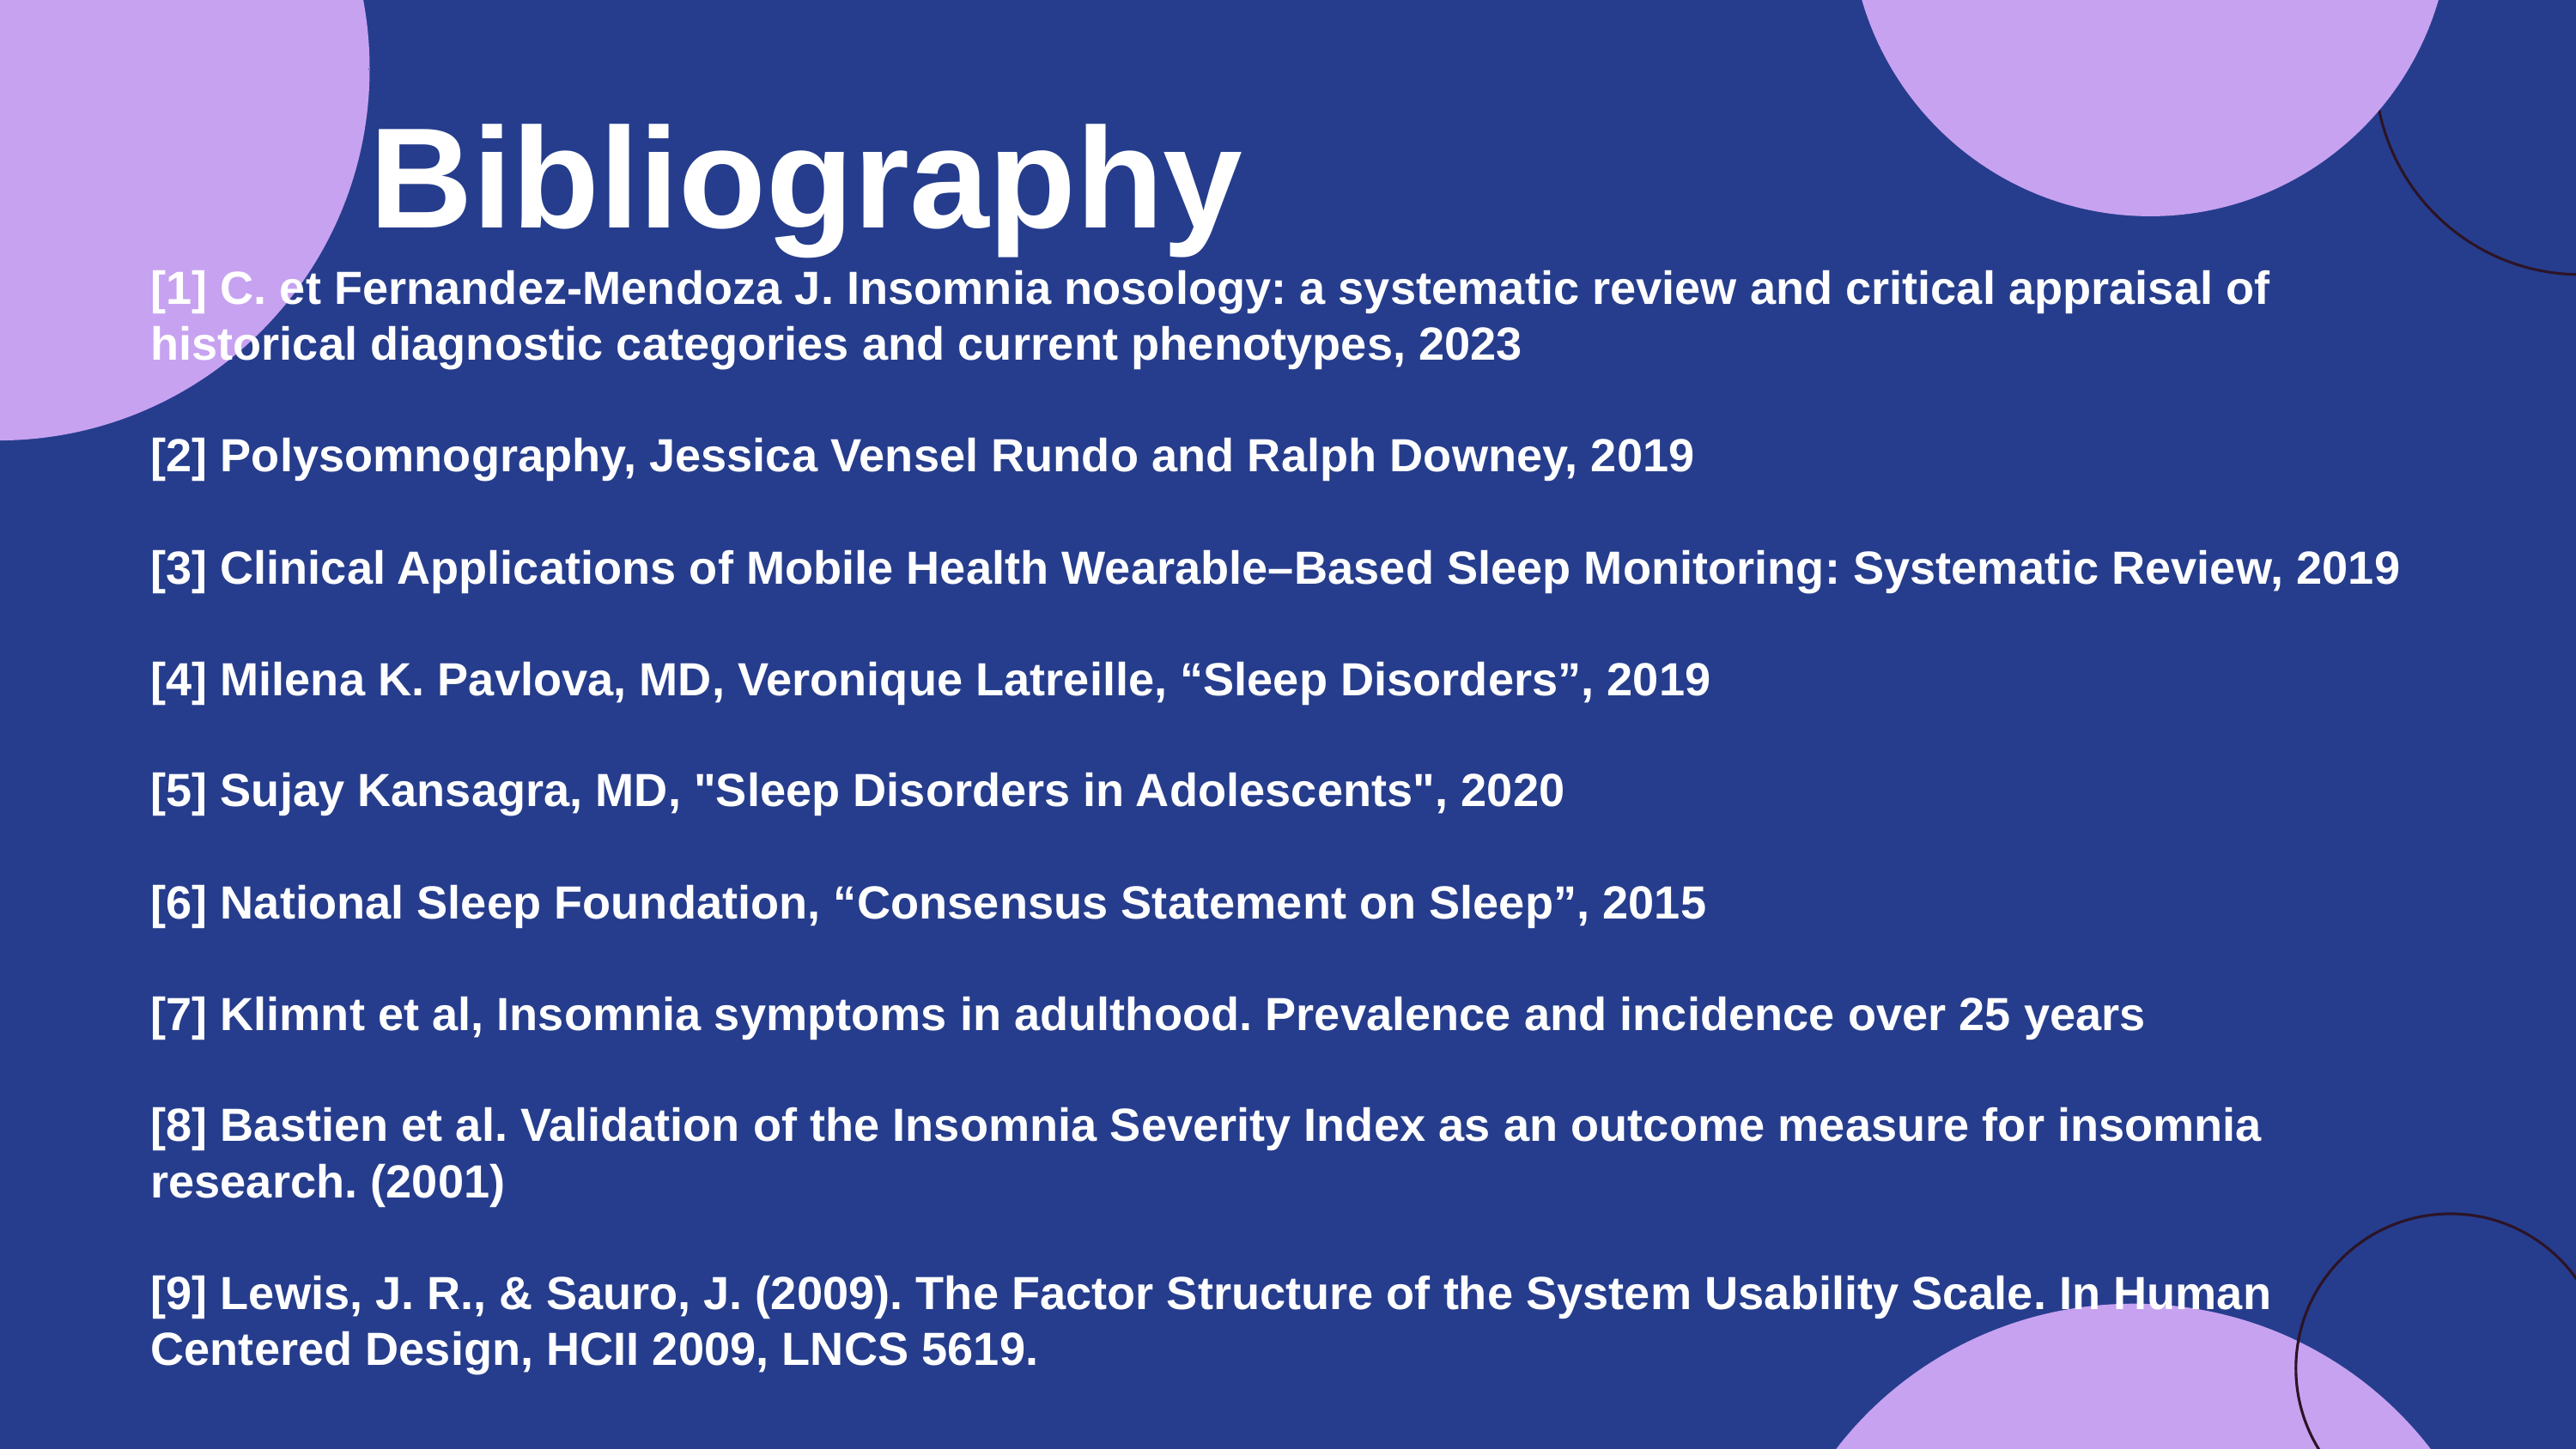

Bibliography
[1] C. et Fernandez-Mendoza J. Insomnia nosology: a systematic review and critical appraisal of historical diagnostic categories and current phenotypes, 2023​
​
[2] Polysomnography, Jessica Vensel Rundo and Ralph Downey, 2019​
​
[3] Clinical Applications of Mobile Health Wearable–Based Sleep Monitoring: Systematic Review, 2019 ​
​
[4] Milena K. Pavlova, MD, Veronique Latreille, “Sleep Disorders”, 2019​
​
[5] Sujay Kansagra, MD, "Sleep Disorders in Adolescents", 2020 ​
​
[6] National Sleep Foundation, “Consensus Statement on Sleep”, 2015 ​

[7] Klimnt et al, Insomnia symptoms in adulthood. Prevalence and incidence over 25 years

[8] Bastien et al. Validation of the Insomnia Severity Index as an outcome measure for insomnia research. (2001)

[9] Lewis, J. R., & Sauro, J. (2009). The Factor Structure of the System Usability Scale. In Human Centered Design, HCII 2009, LNCS 5619.